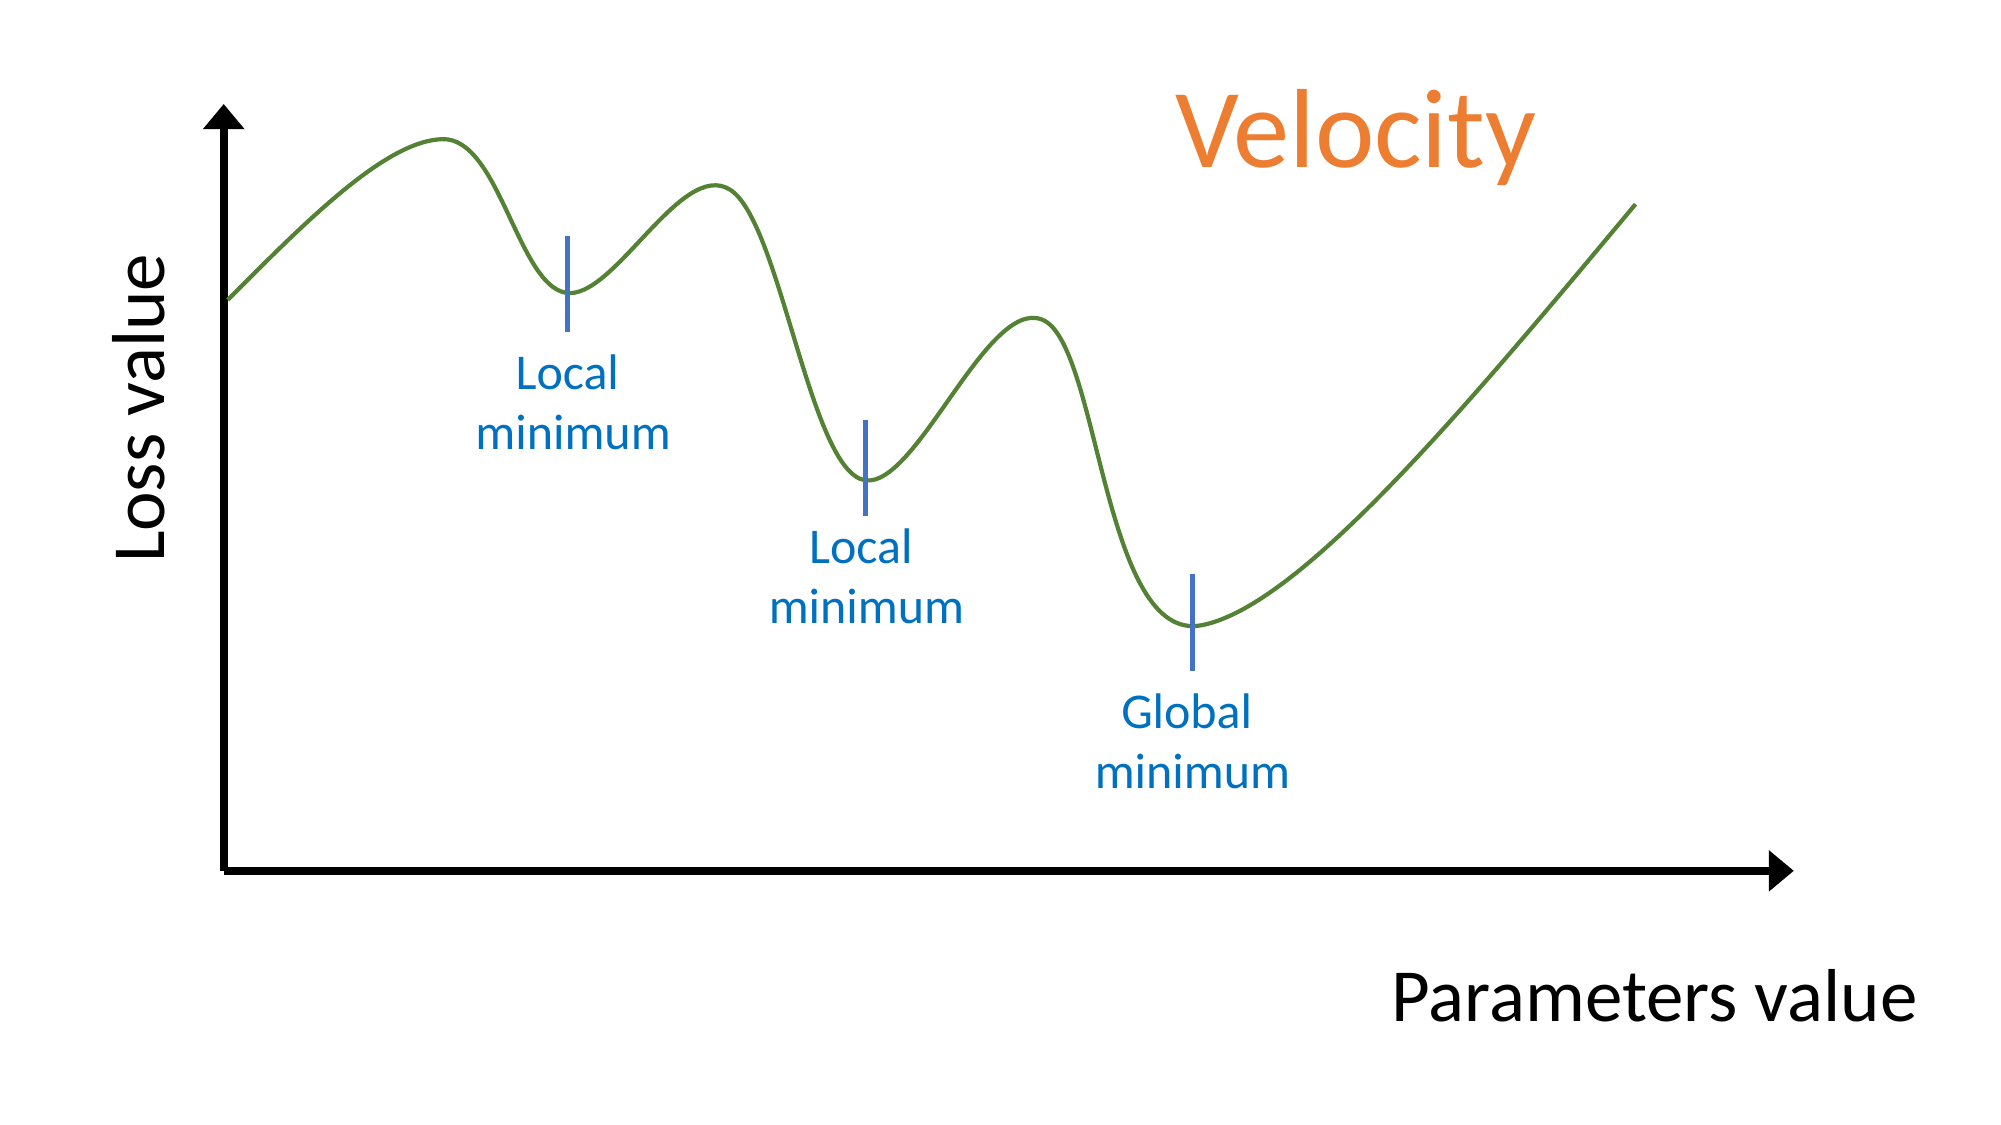

Velocity

Local
minimum
Loss value
Local
minimum
Global
minimum
Parameters value